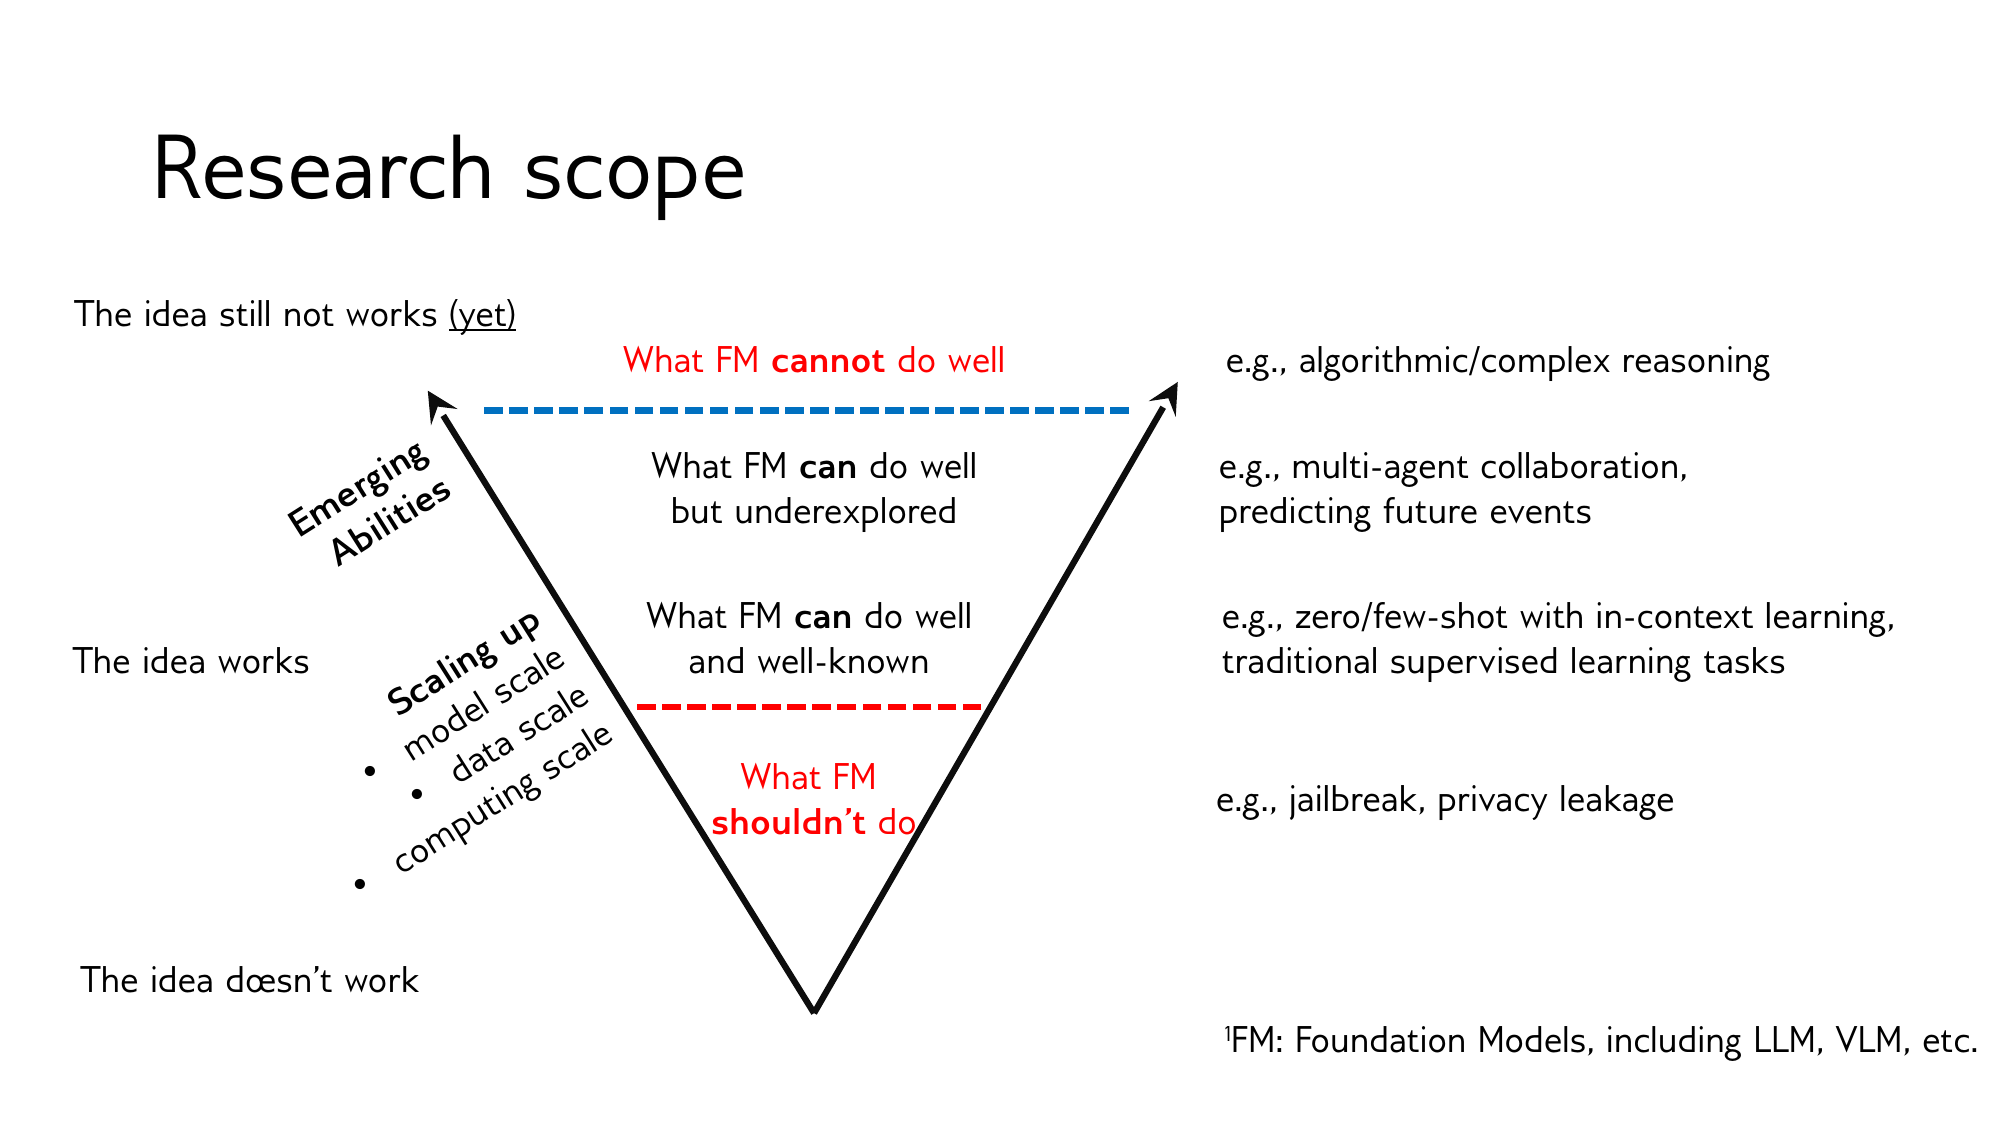

# Research scope
The idea still not works (yet)
What FM cannot do well
e.g., algorithmic/complex reasoning
What FM can do well
but underexplored
e.g., multi-agent collaboration,
predicting future events
Emerging
Abilities
What FM can do well
and well-known
e.g., zero/few-shot with in-context learning,
traditional supervised learning tasks
The idea works
Scaling up
model scale
data scale
computing scale
What FM
shouldn’t do
e.g., jailbreak, privacy leakage
The idea doesn’t work
1FM: Foundation Models, including LLM, VLM, etc.